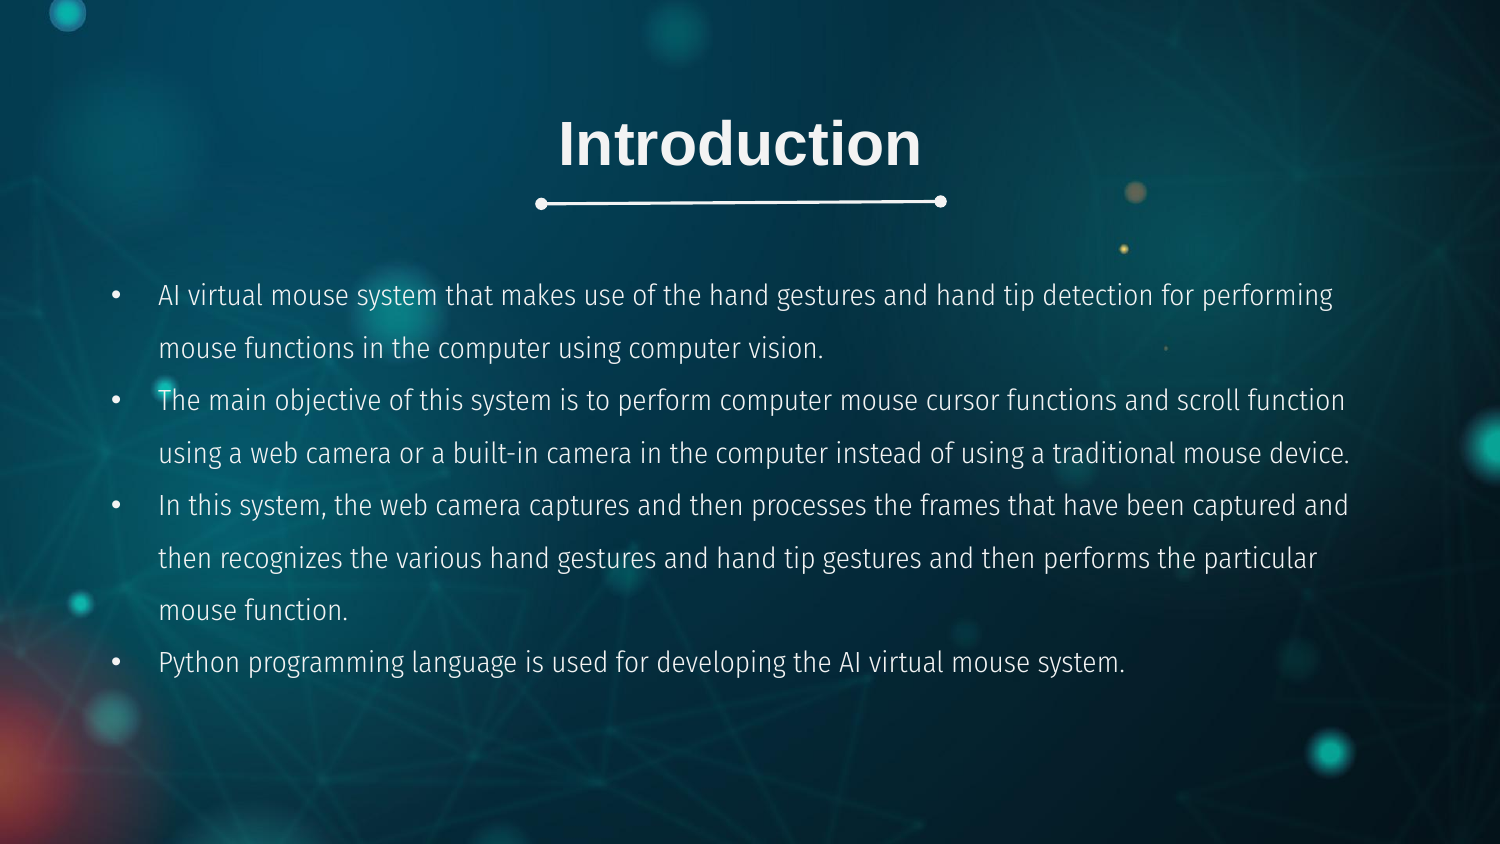

# Introduction
AI virtual mouse system that makes use of the hand gestures and hand tip detection for performing mouse functions in the computer using computer vision.
The main objective of this system is to perform computer mouse cursor functions and scroll function using a web camera or a built-in camera in the computer instead of using a traditional mouse device.
In this system, the web camera captures and then processes the frames that have been captured and then recognizes the various hand gestures and hand tip gestures and then performs the particular mouse function.
Python programming language is used for developing the AI virtual mouse system.